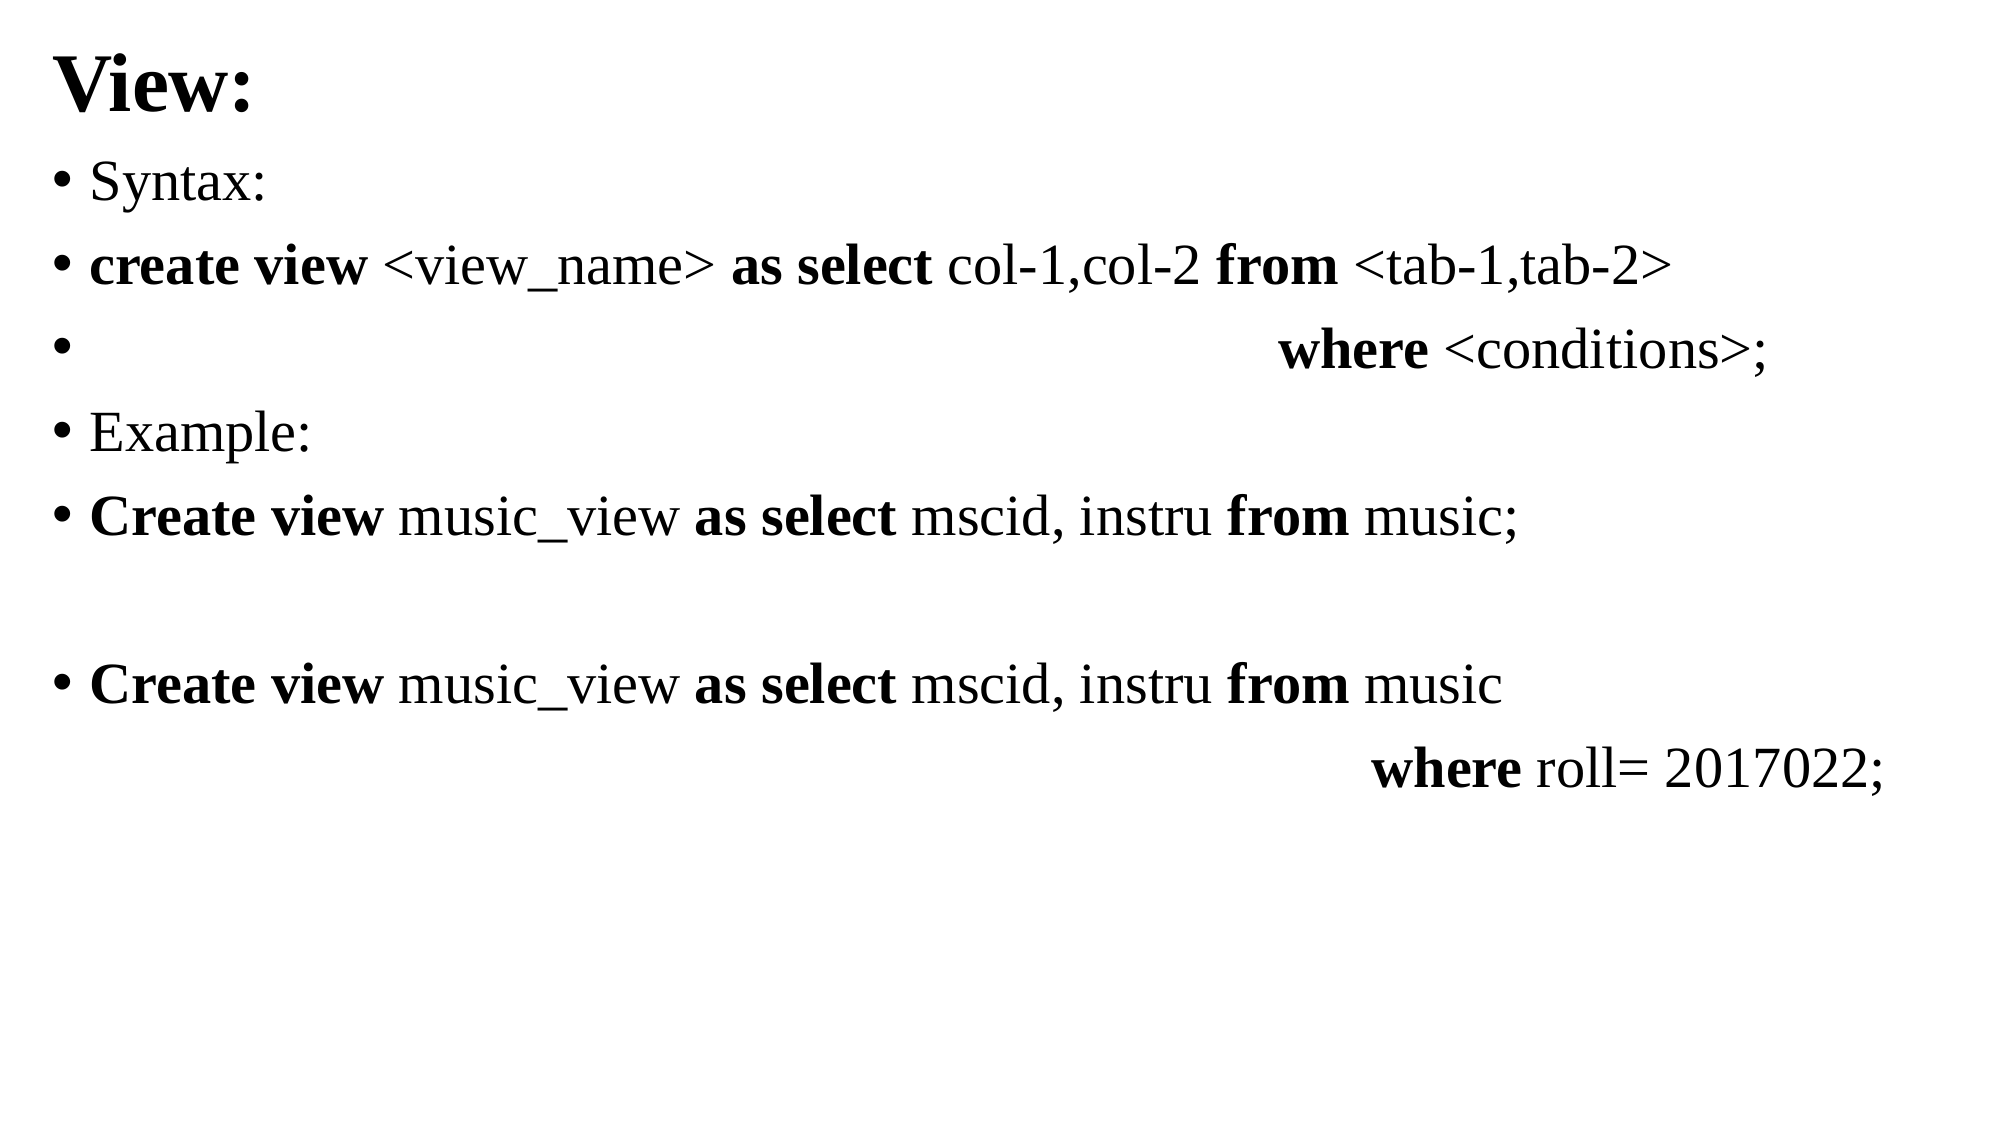

View:
Syntax:
create view <view_name> as select col-1,col-2 from <tab-1,tab-2>
                                                                                  where <conditions>;
Example:
Create view music_view as select mscid, instru from music;

Create view music_view as select mscid, instru from music
                                                                                           where roll= 2017022;